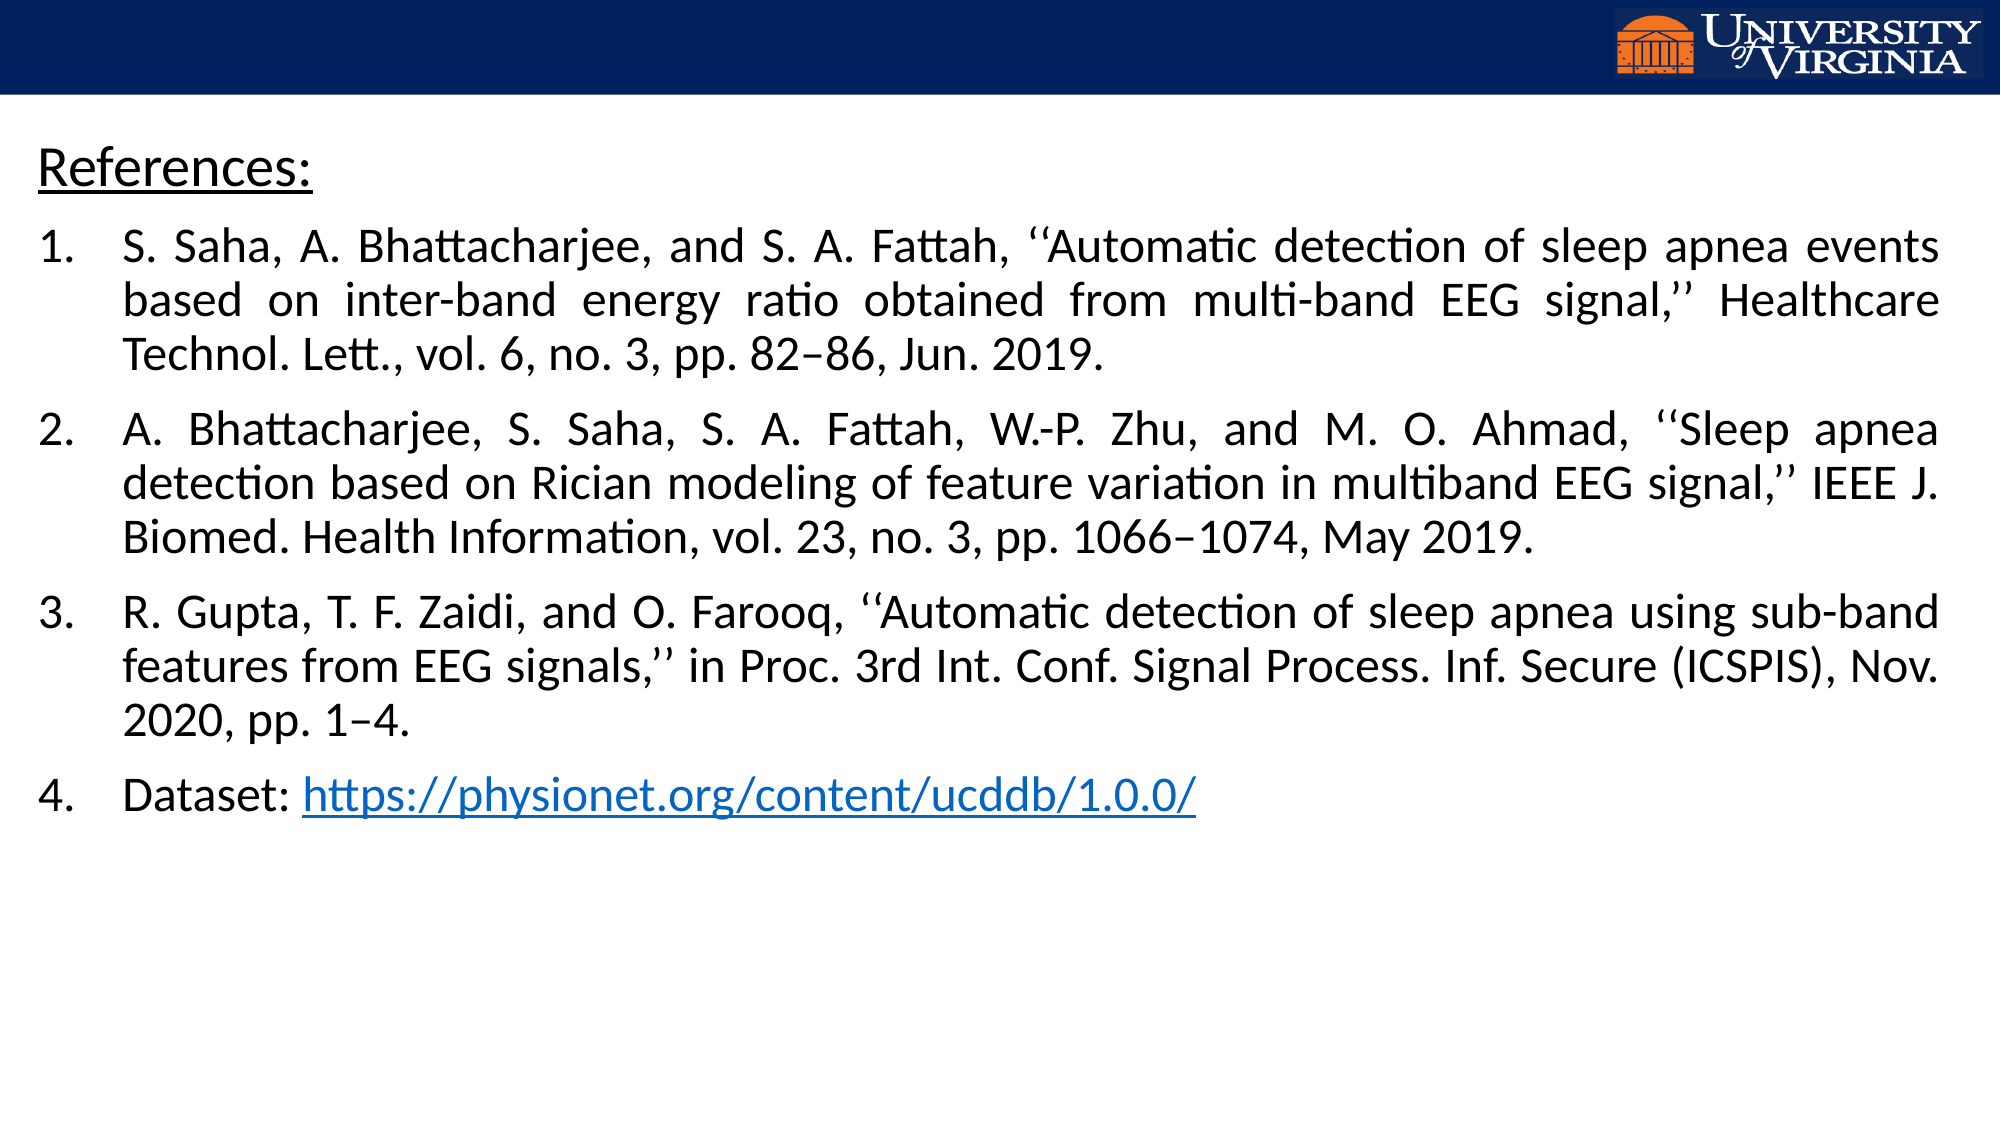

References:
S. Saha, A. Bhattacharjee, and S. A. Fattah, ‘‘Automatic detection of sleep apnea events based on inter-band energy ratio obtained from multi-band EEG signal,’’ Healthcare Technol. Lett., vol. 6, no. 3, pp. 82–86, Jun. 2019.
A. Bhattacharjee, S. Saha, S. A. Fattah, W.-P. Zhu, and M. O. Ahmad, ‘‘Sleep apnea detection based on Rician modeling of feature variation in multiband EEG signal,’’ IEEE J. Biomed. Health Information, vol. 23, no. 3, pp. 1066–1074, May 2019.
R. Gupta, T. F. Zaidi, and O. Farooq, ‘‘Automatic detection of sleep apnea using sub-band features from EEG signals,’’ in Proc. 3rd Int. Conf. Signal Process. Inf. Secure (ICSPIS), Nov. 2020, pp. 1–4.
Dataset: https://physionet.org/content/ucddb/1.0.0/

#